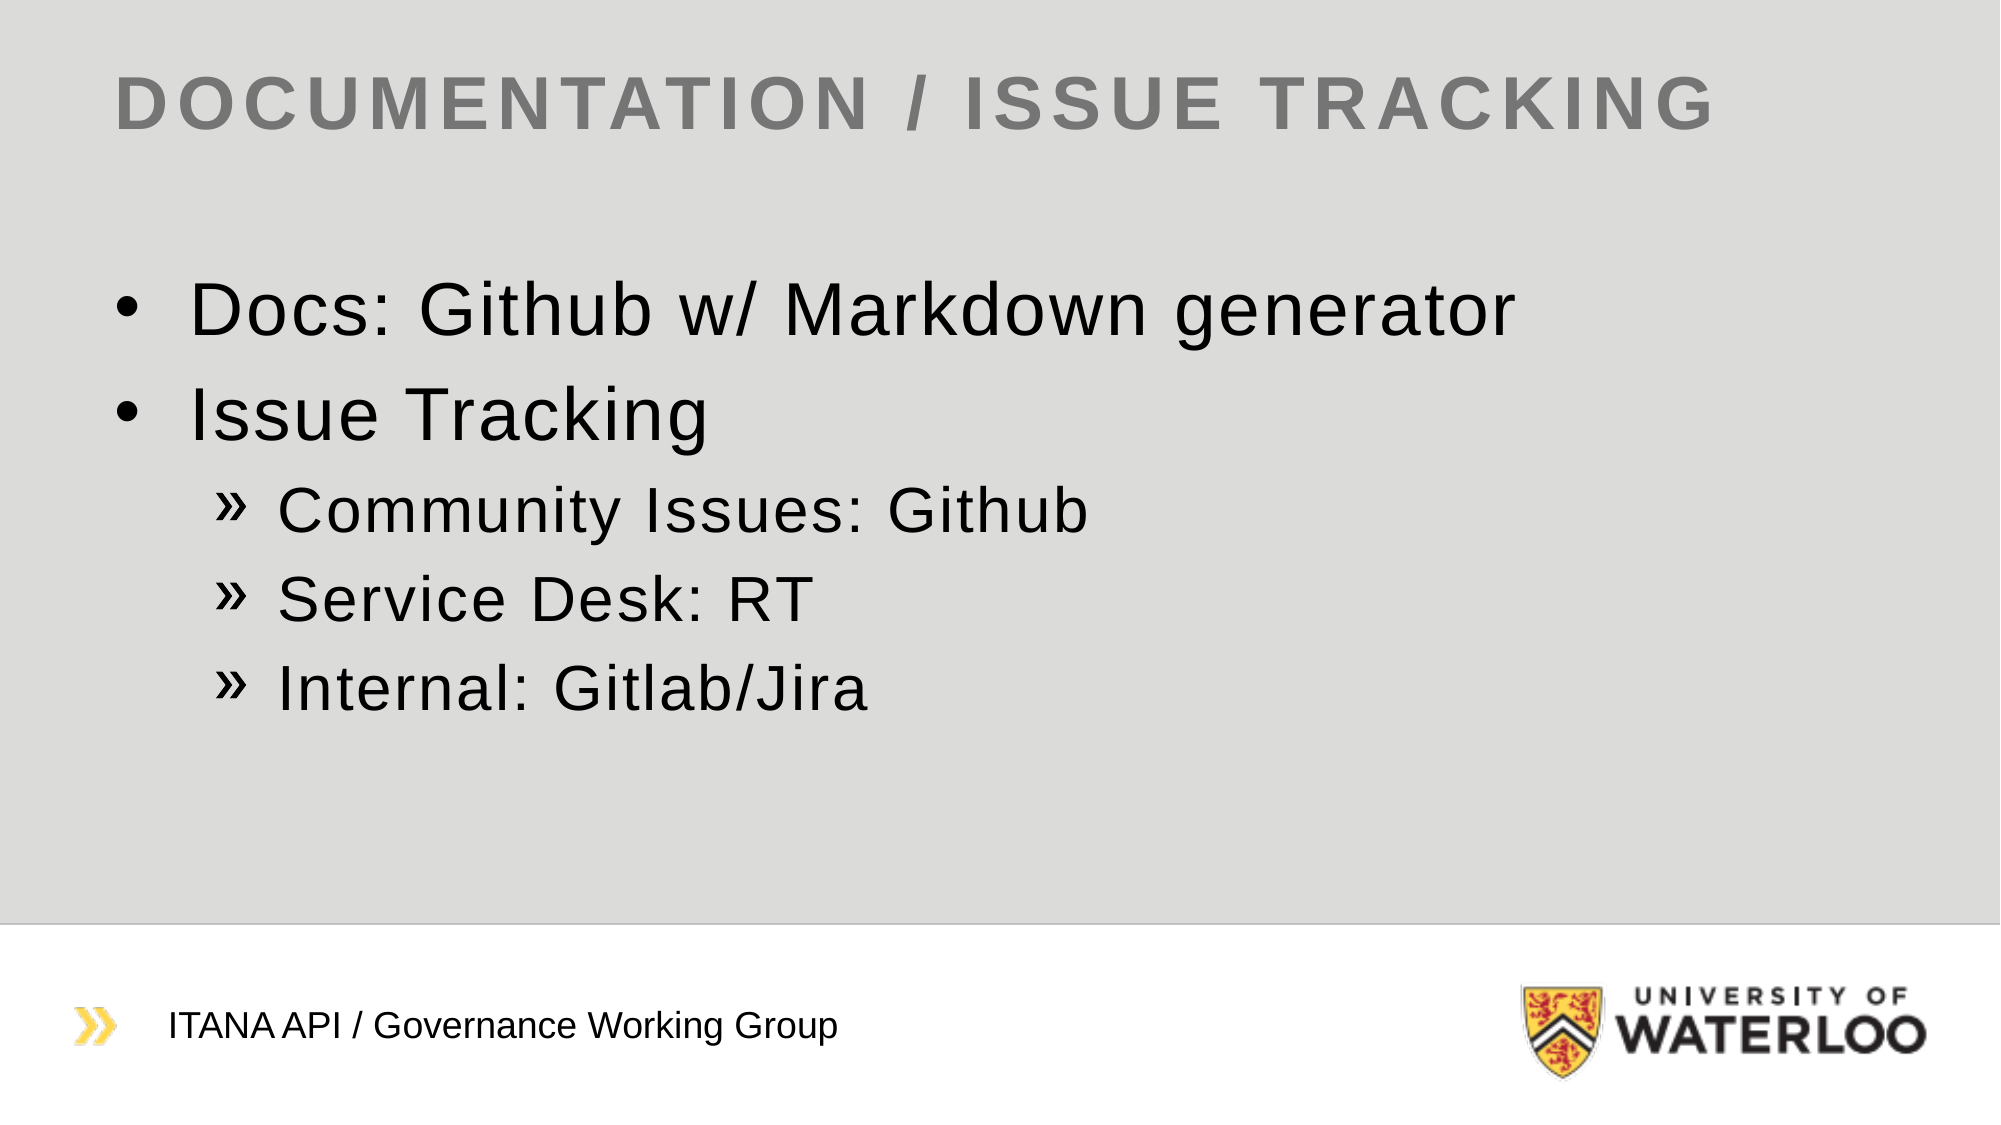

# Documentation / Issue Tracking
Docs: Github w/ Markdown generator
Issue Tracking
Community Issues: Github
Service Desk: RT
Internal: Gitlab/Jira